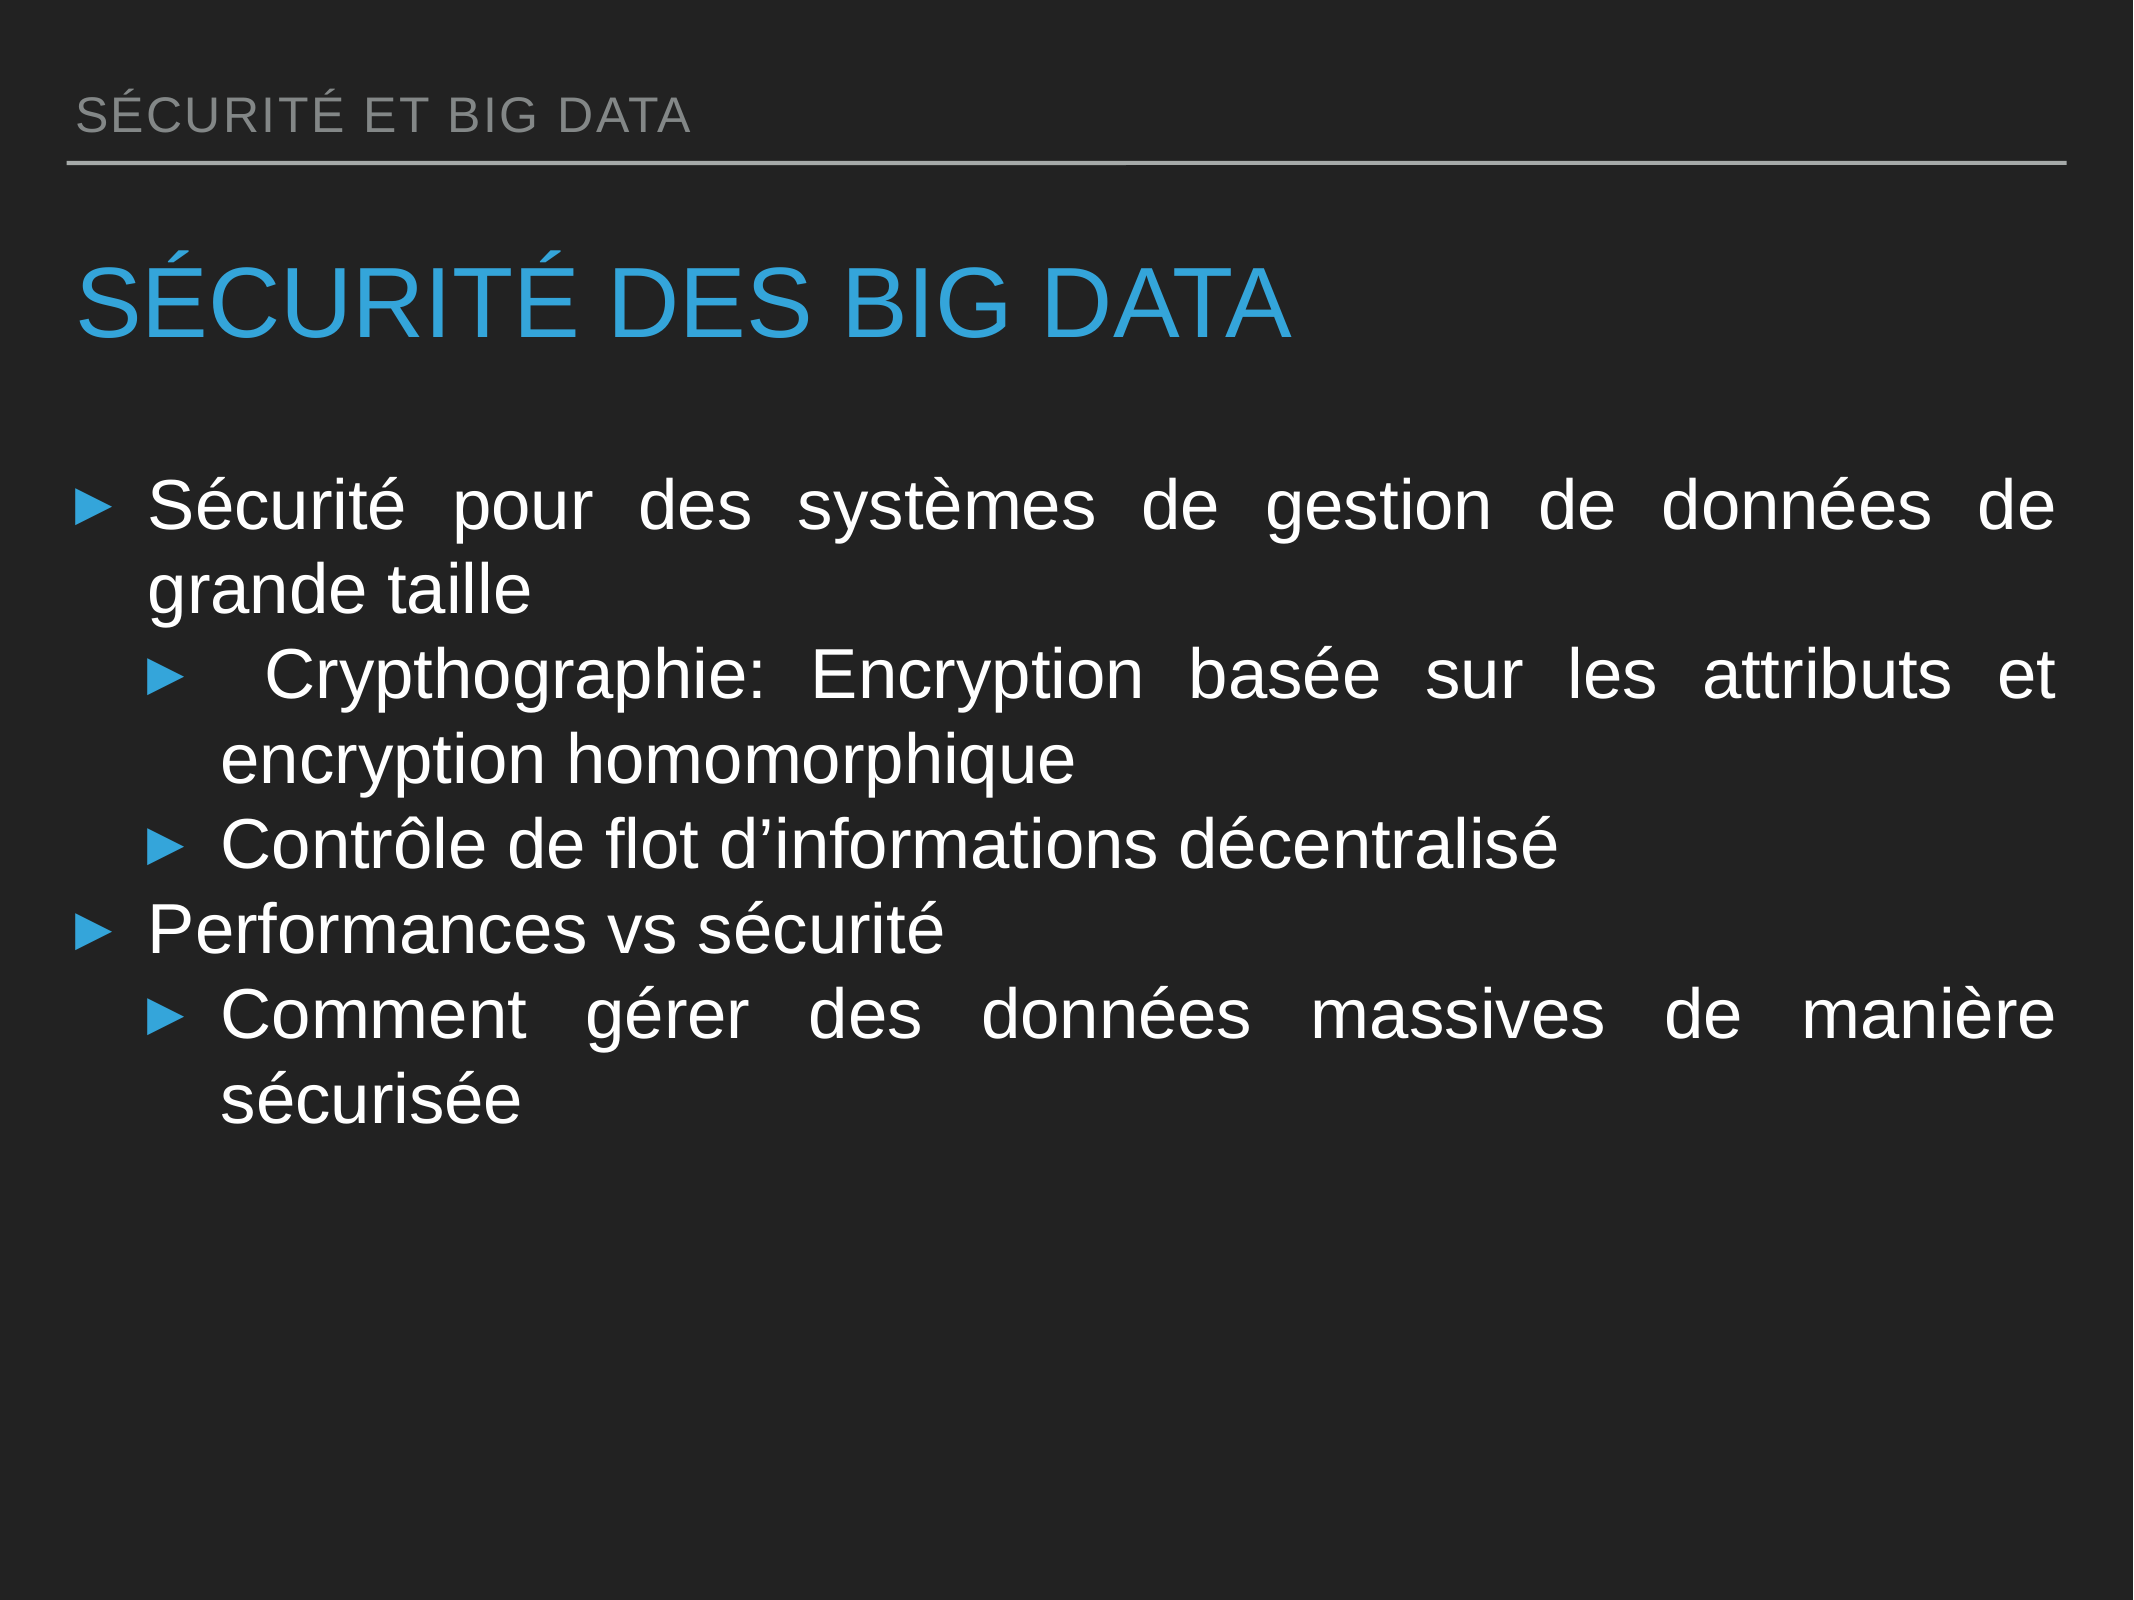

Sécurité et Big Data
# Sécurité des Big Data
Sécurité pour des systèmes de gestion de données de grande taille
 Crypthographie: Encryption basée sur les attributs et encryption homomorphique
Contrôle de flot d’informations décentralisé
Performances vs sécurité
Comment gérer des données massives de manière sécurisée